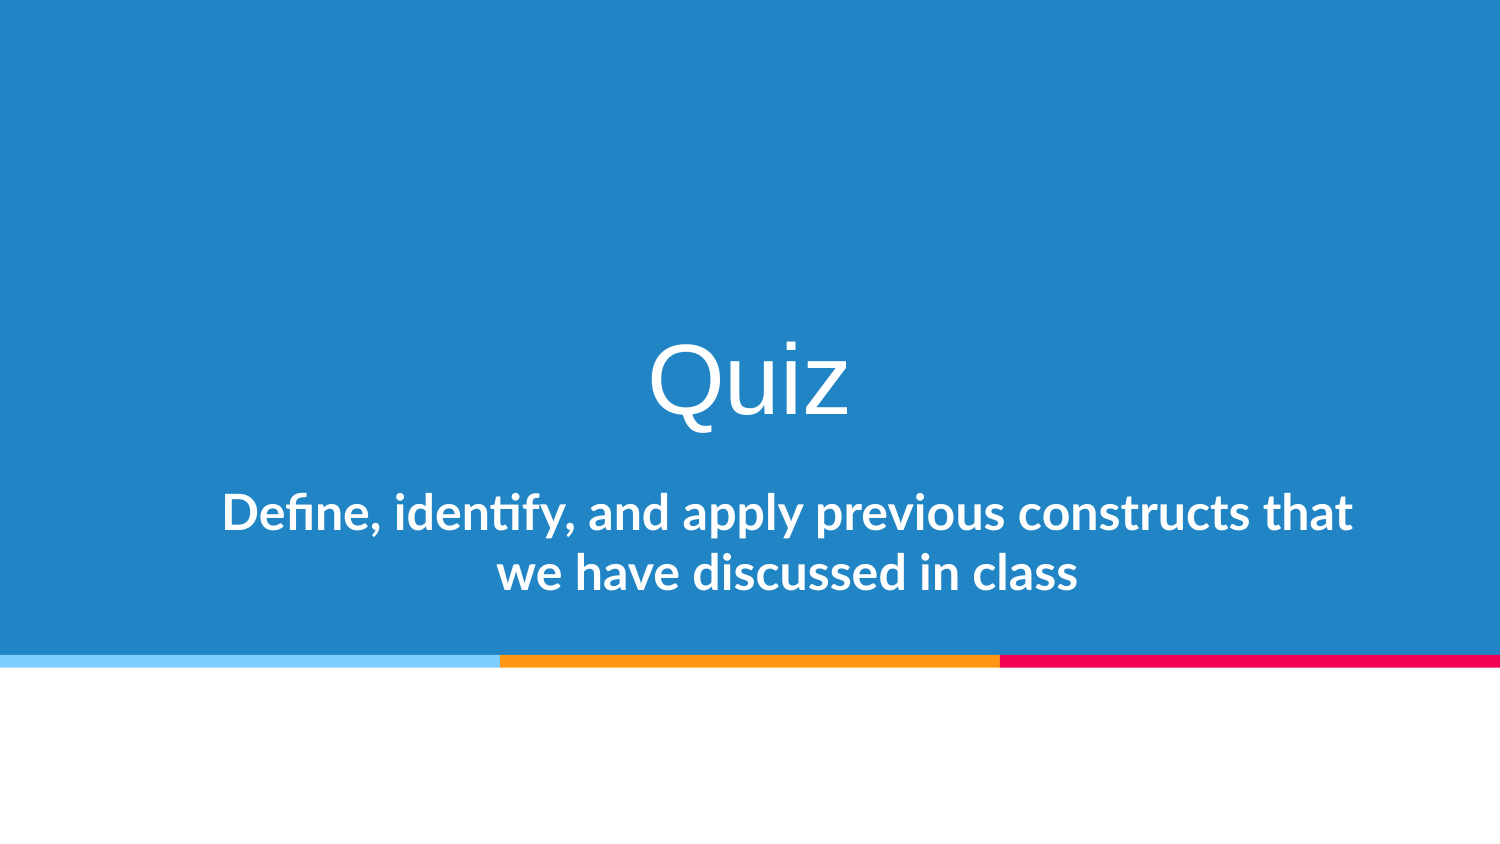

# Quiz
Define, identify, and apply previous constructs that we have discussed in class